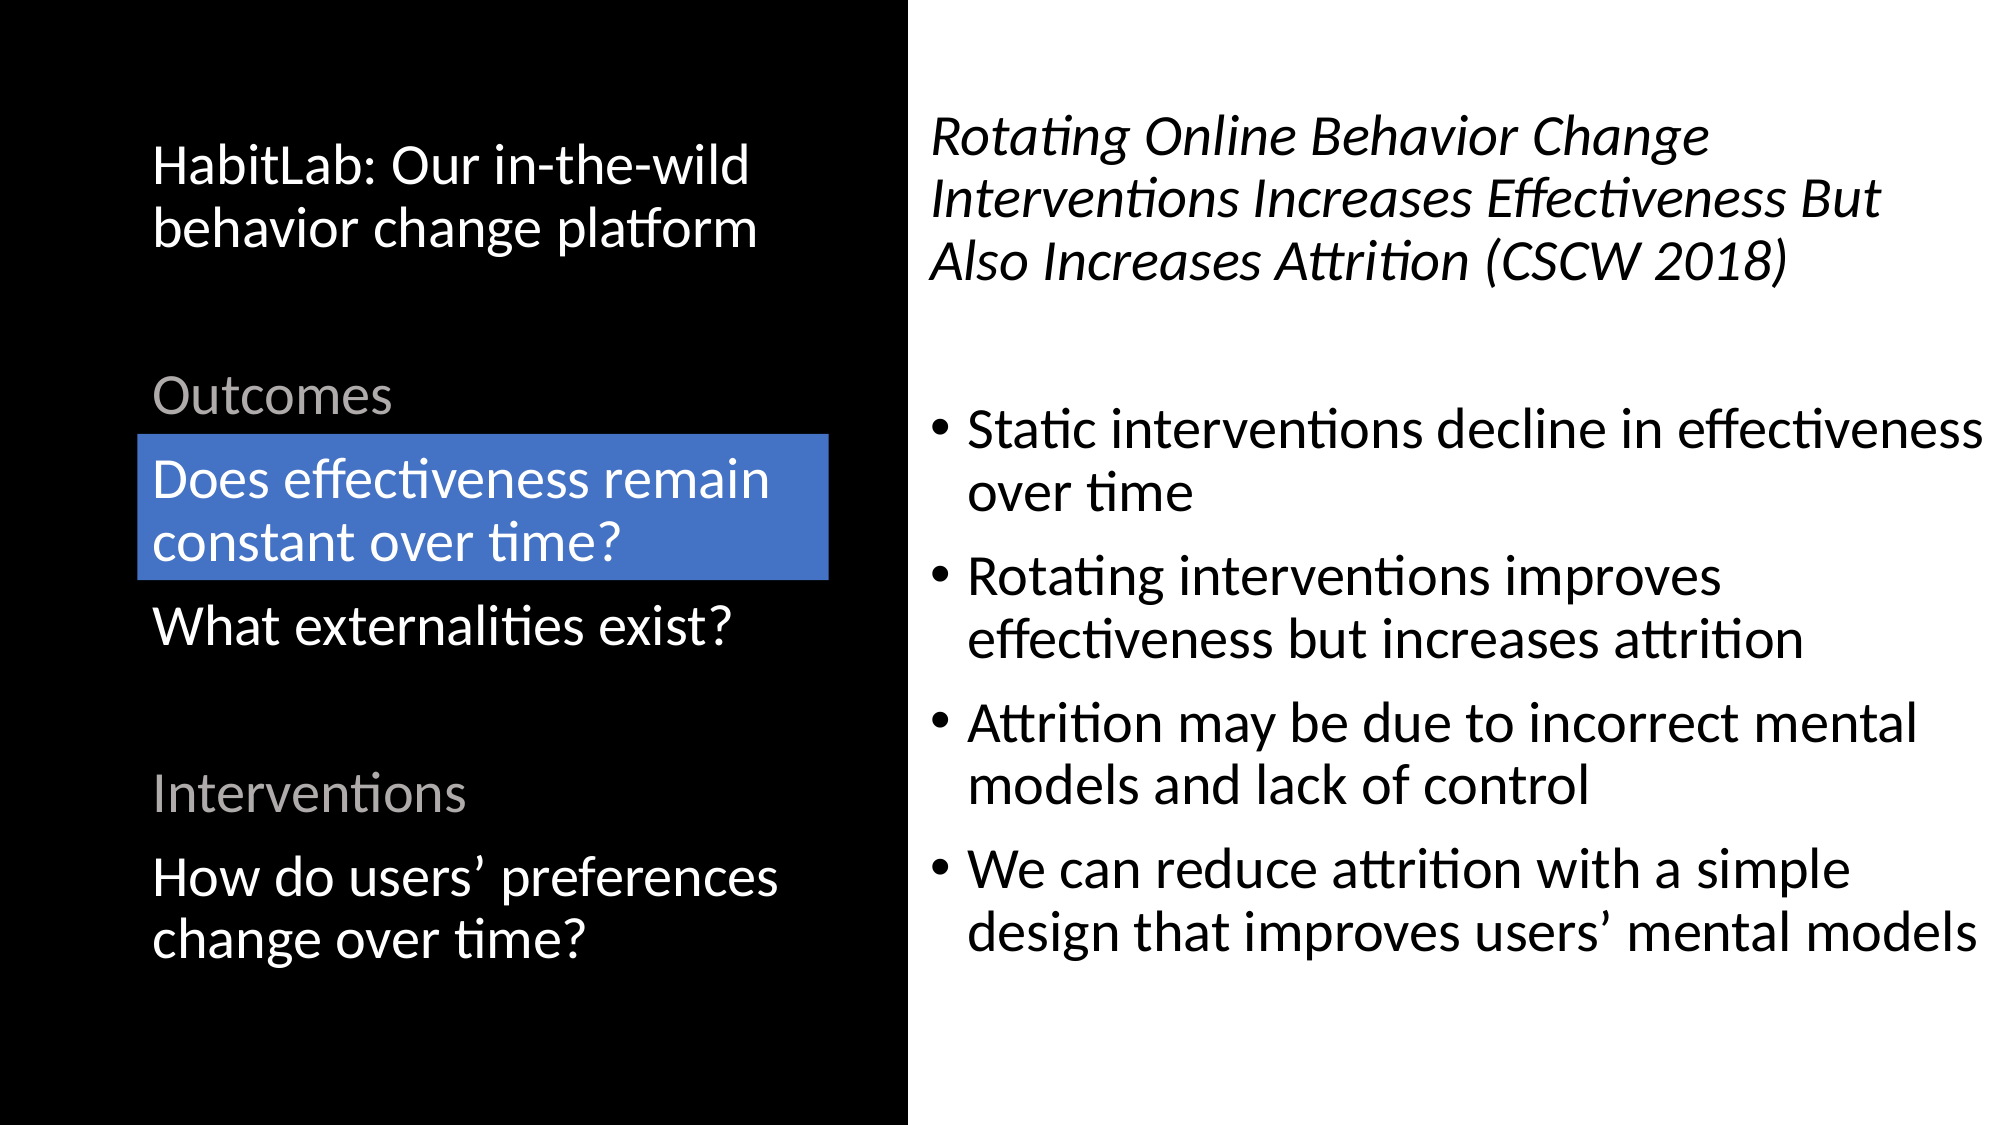

Rotating Online Behavior Change Interventions Increases Effectiveness But Also Increases Attrition (CSCW 2018)

Static interventions decline in effectiveness over time
Rotating interventions improves effectiveness but increases attrition
Attrition may be due to incorrect mental models and lack of control
We can reduce attrition with a simple design that improves users’ mental models
HabitLab: Our in-the-wild behavior change platform

Outcomes
Does effectiveness remain constant over time?
What externalities exist?

Interventions
How do users’ preferences change over time?